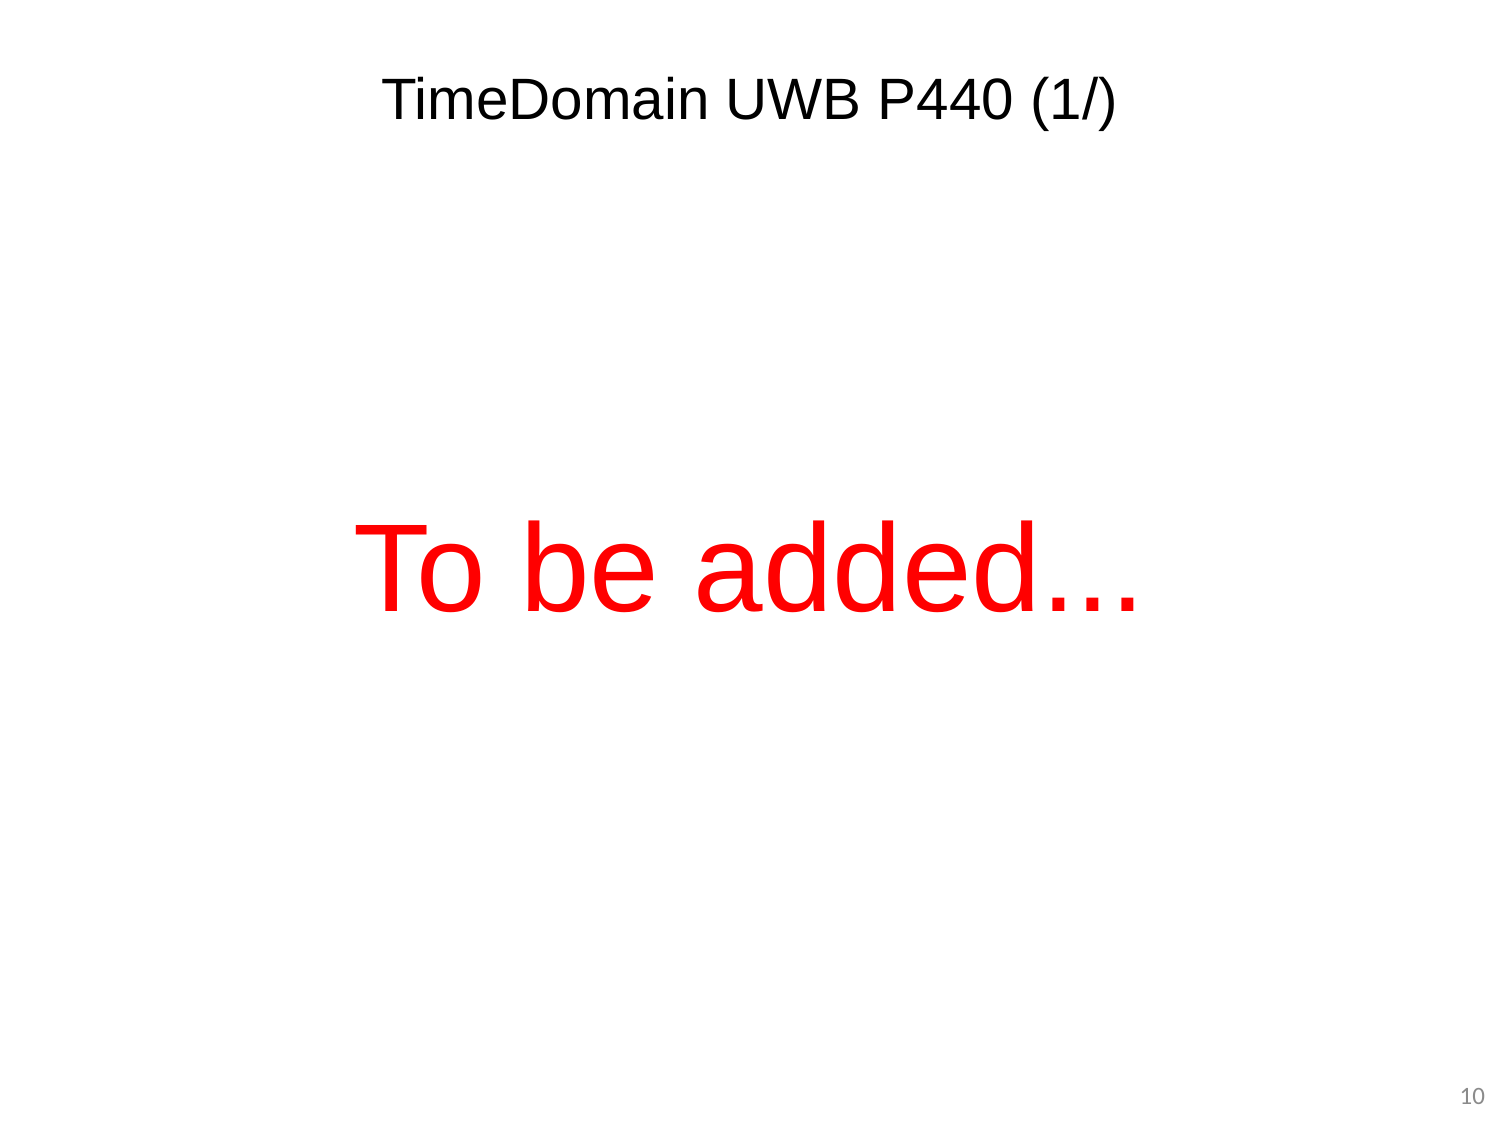

# TimeDomain UWB P440 (1/)
To be added...
10